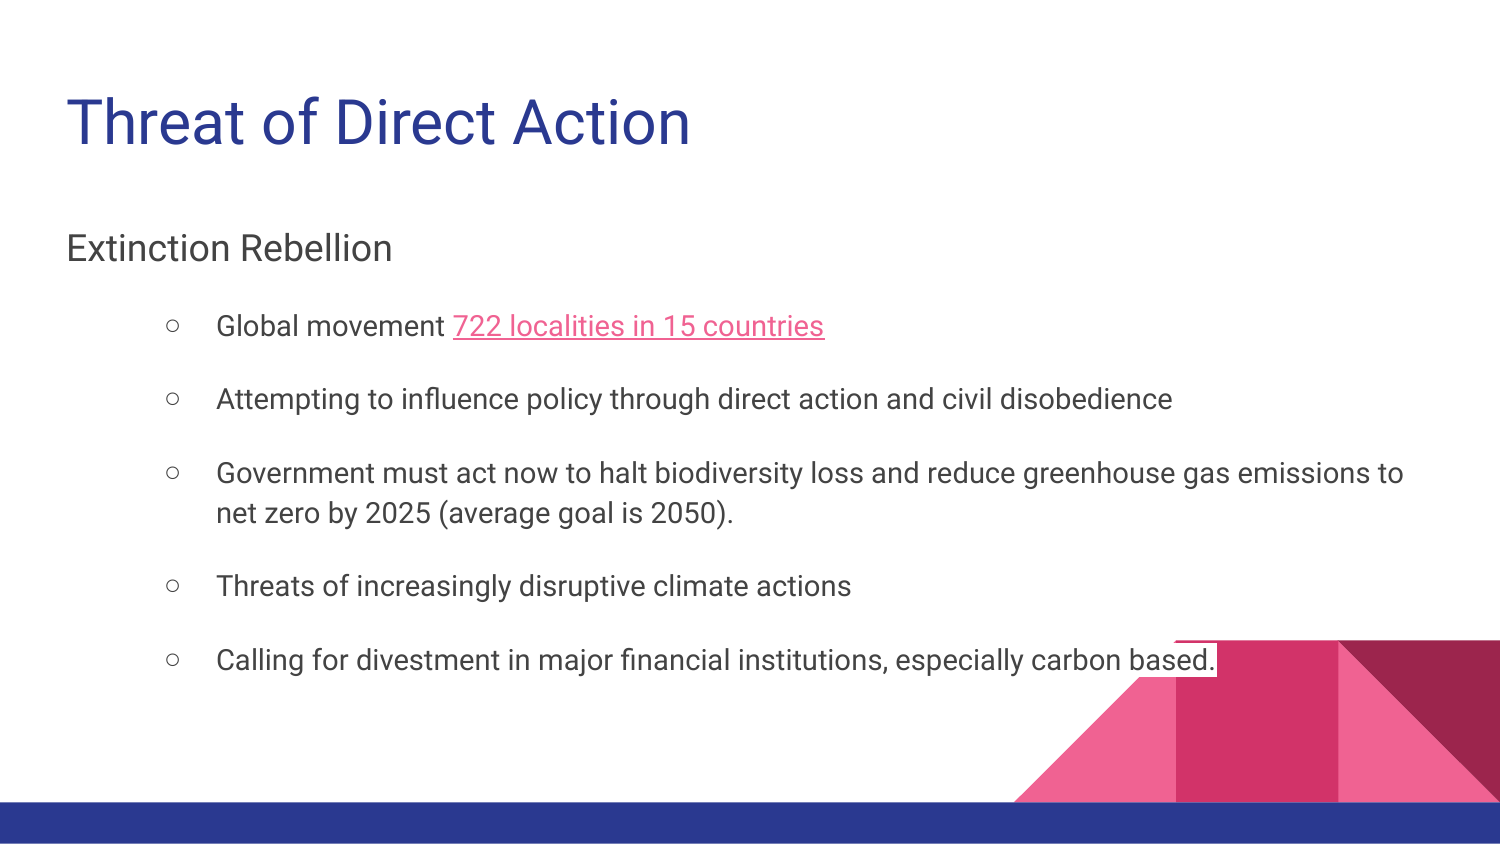

# Threat of Direct Action
Extinction Rebellion
Global movement 722 localities in 15 countries
Attempting to influence policy through direct action and civil disobedience
Government must act now to halt biodiversity loss and reduce greenhouse gas emissions to net zero by 2025 (average goal is 2050).
Threats of increasingly disruptive climate actions
Calling for divestment in major financial institutions, especially carbon based.